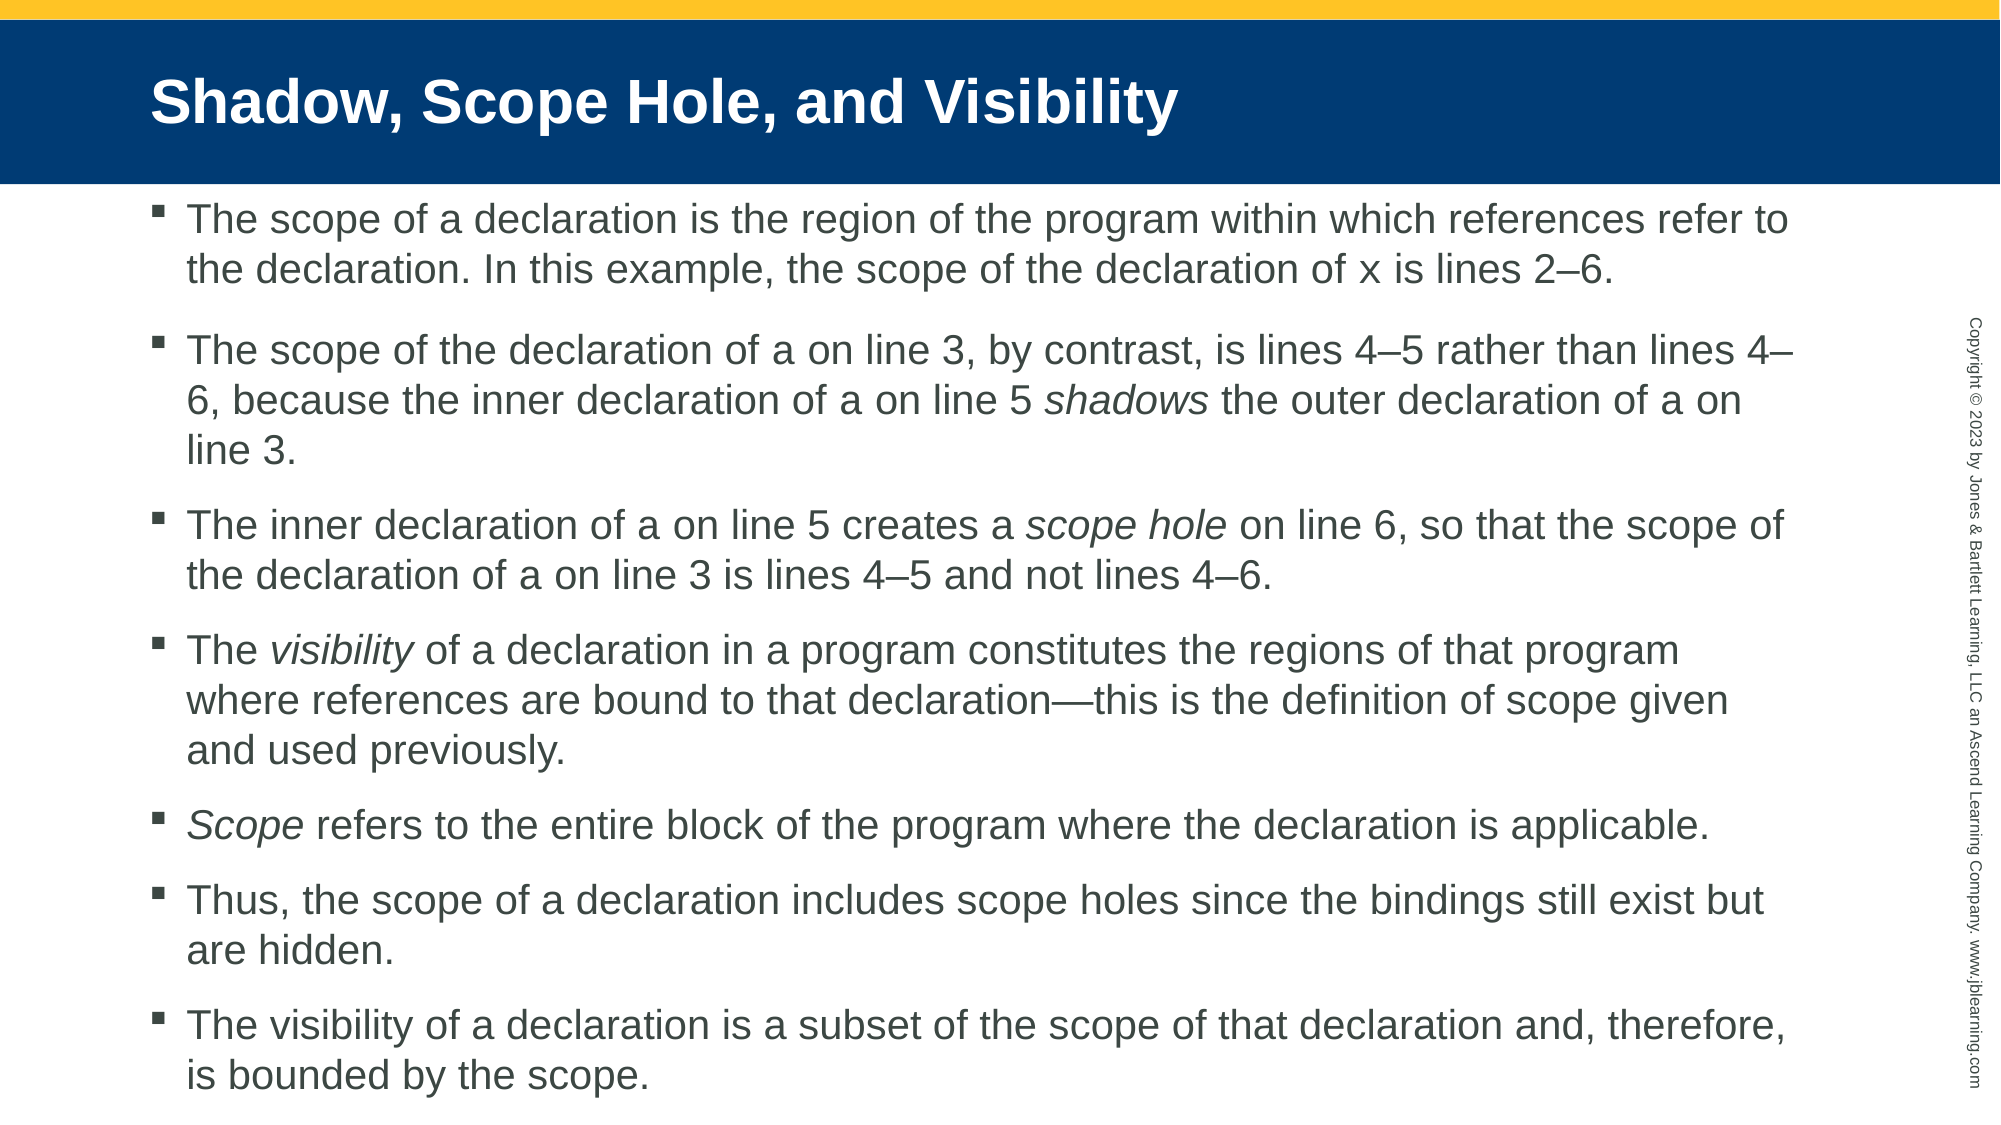

# Shadow, Scope Hole, and Visibility
The scope of a declaration is the region of the program within which references refer to the declaration. In this example, the scope of the declaration of x is lines 2–6.
The scope of the declaration of a on line 3, by contrast, is lines 4–5 rather than lines 4–6, because the inner declaration of a on line 5 shadows the outer declaration of a on line 3.
The inner declaration of a on line 5 creates a scope hole on line 6, so that the scope of the declaration of a on line 3 is lines 4–5 and not lines 4–6.
The visibility of a declaration in a program constitutes the regions of that program where references are bound to that declaration—this is the definition of scope given and used previously.
Scope refers to the entire block of the program where the declaration is applicable.
Thus, the scope of a declaration includes scope holes since the bindings still exist but are hidden.
The visibility of a declaration is a subset of the scope of that declaration and, therefore, is bounded by the scope.